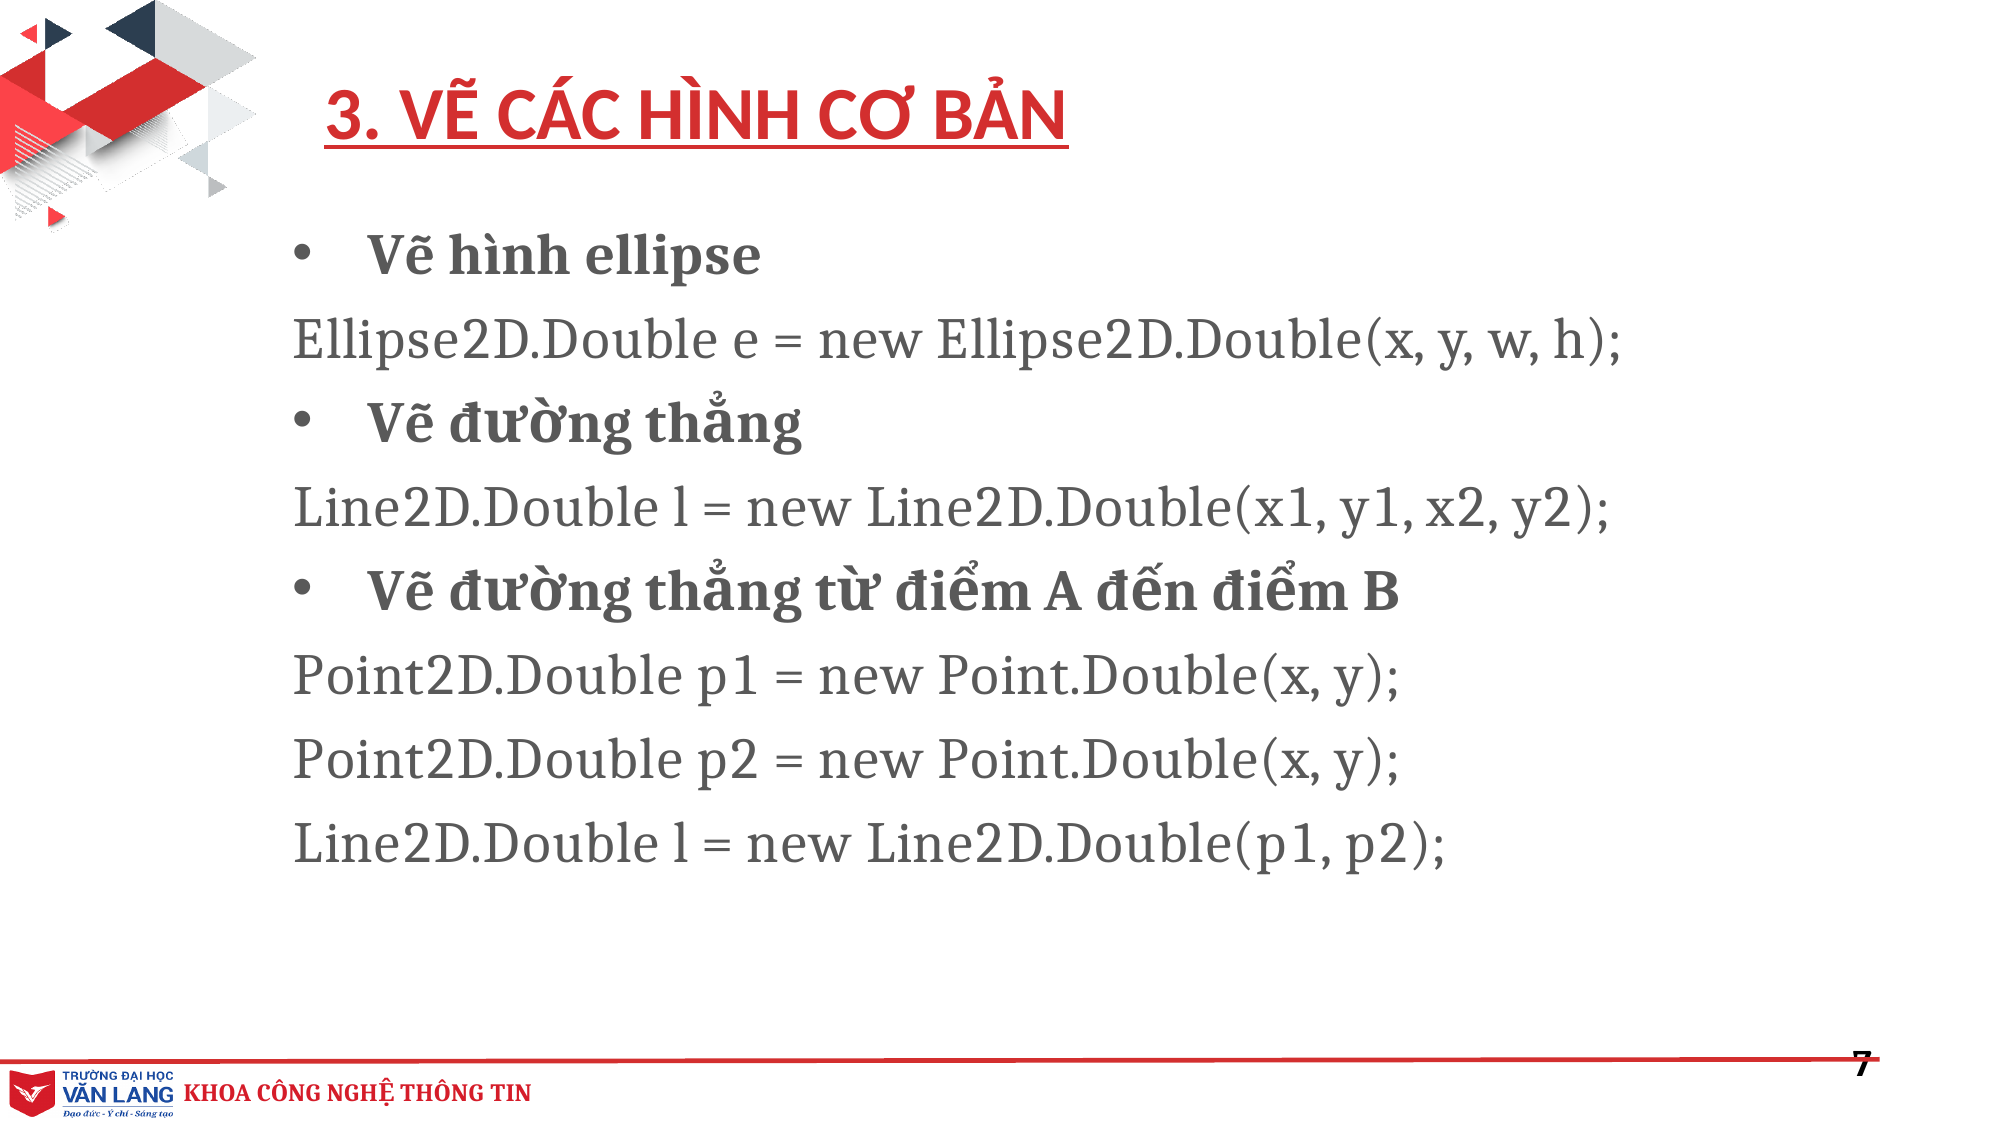

3. VẼ CÁC HÌNH CƠ BẢN

Vẽ hình ellipse
Ellipse2D.Double e = new Ellipse2D.Double(x, y, w, h);
Vẽ đường thẳng
Line2D.Double l = new Line2D.Double(x1, y1, x2, y2);
Vẽ đường thẳng từ điểm A đến điểm B
Point2D.Double p1 = new Point.Double(x, y);
Point2D.Double p2 = new Point.Double(x, y);
Line2D.Double l = new Line2D.Double(p1, p2);